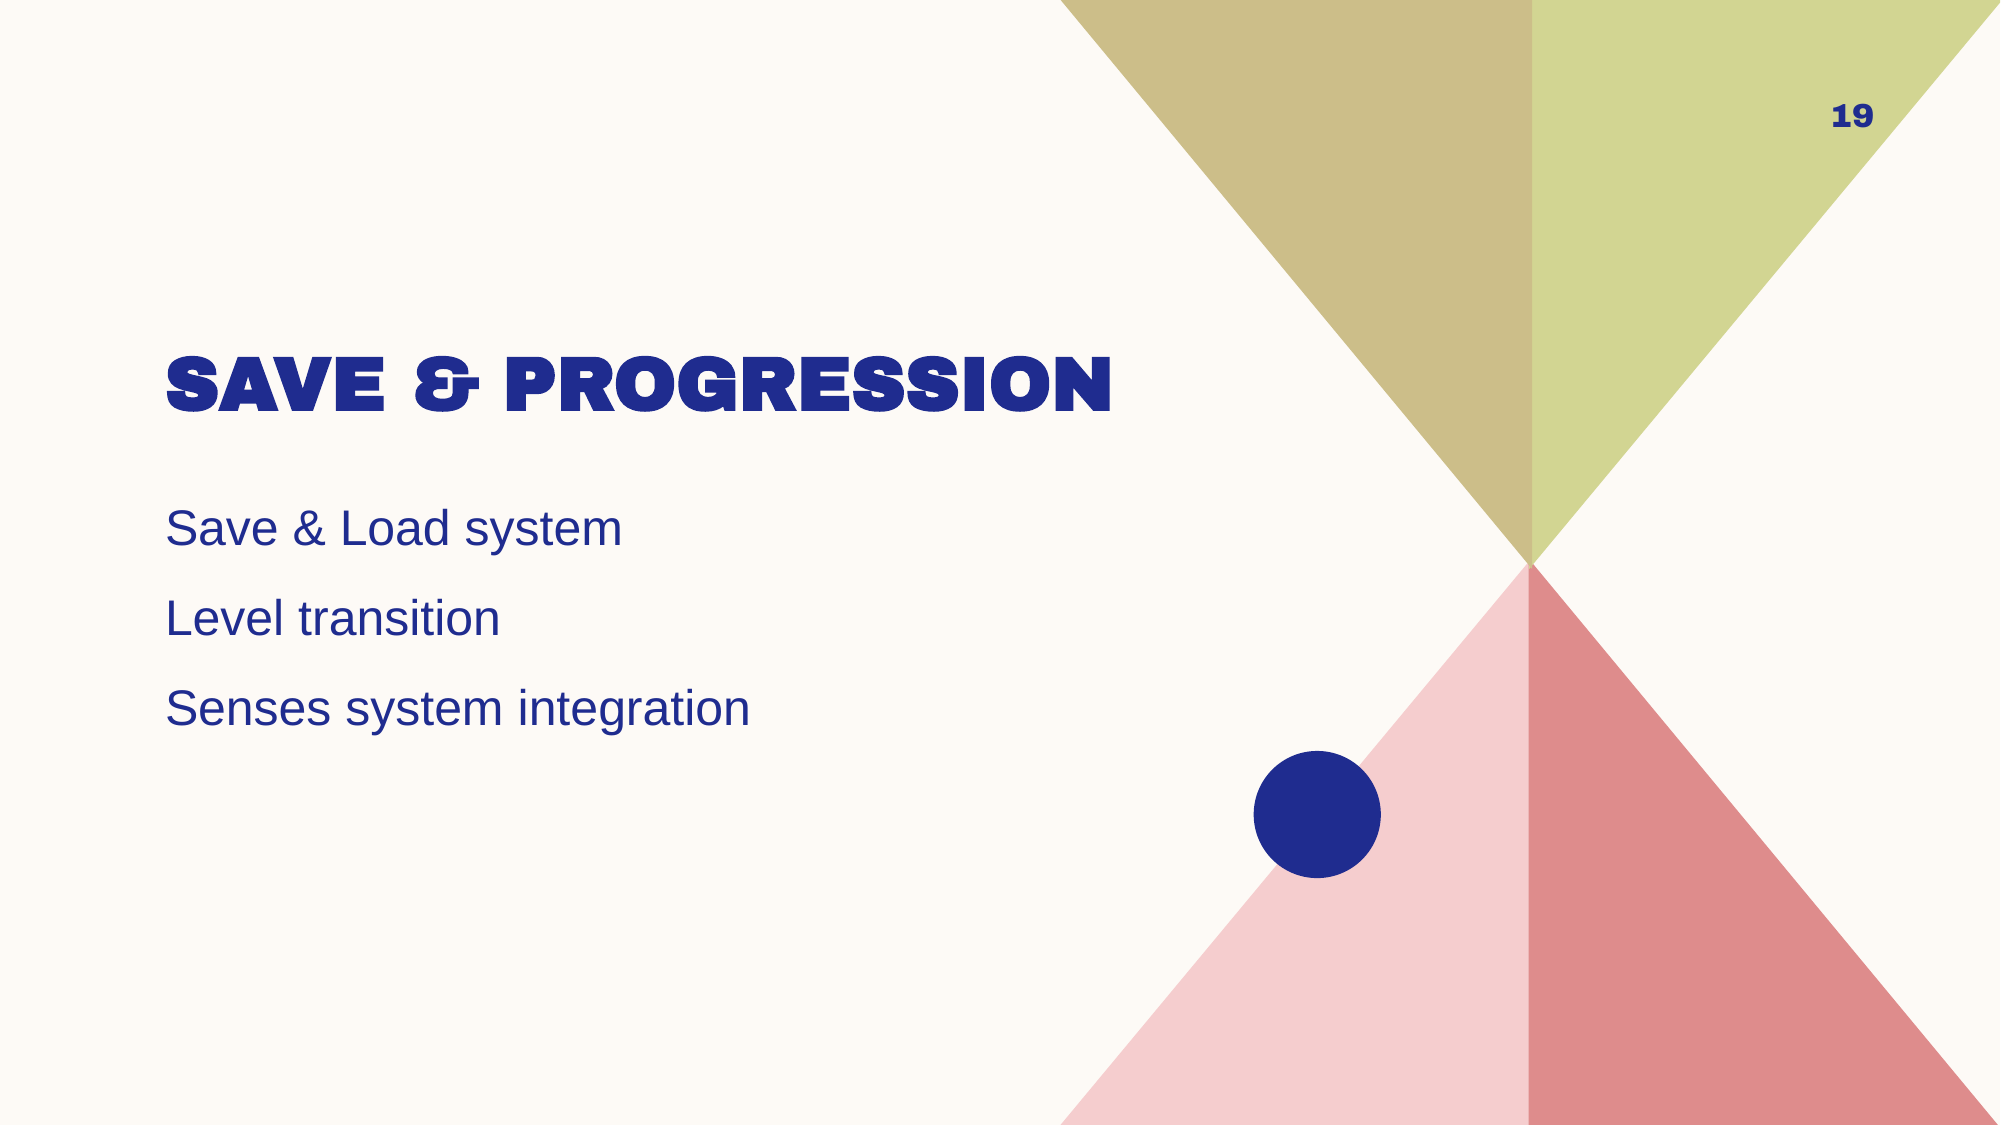

19
# Save & Progression
Save & Load system
Level transition
Senses system integration